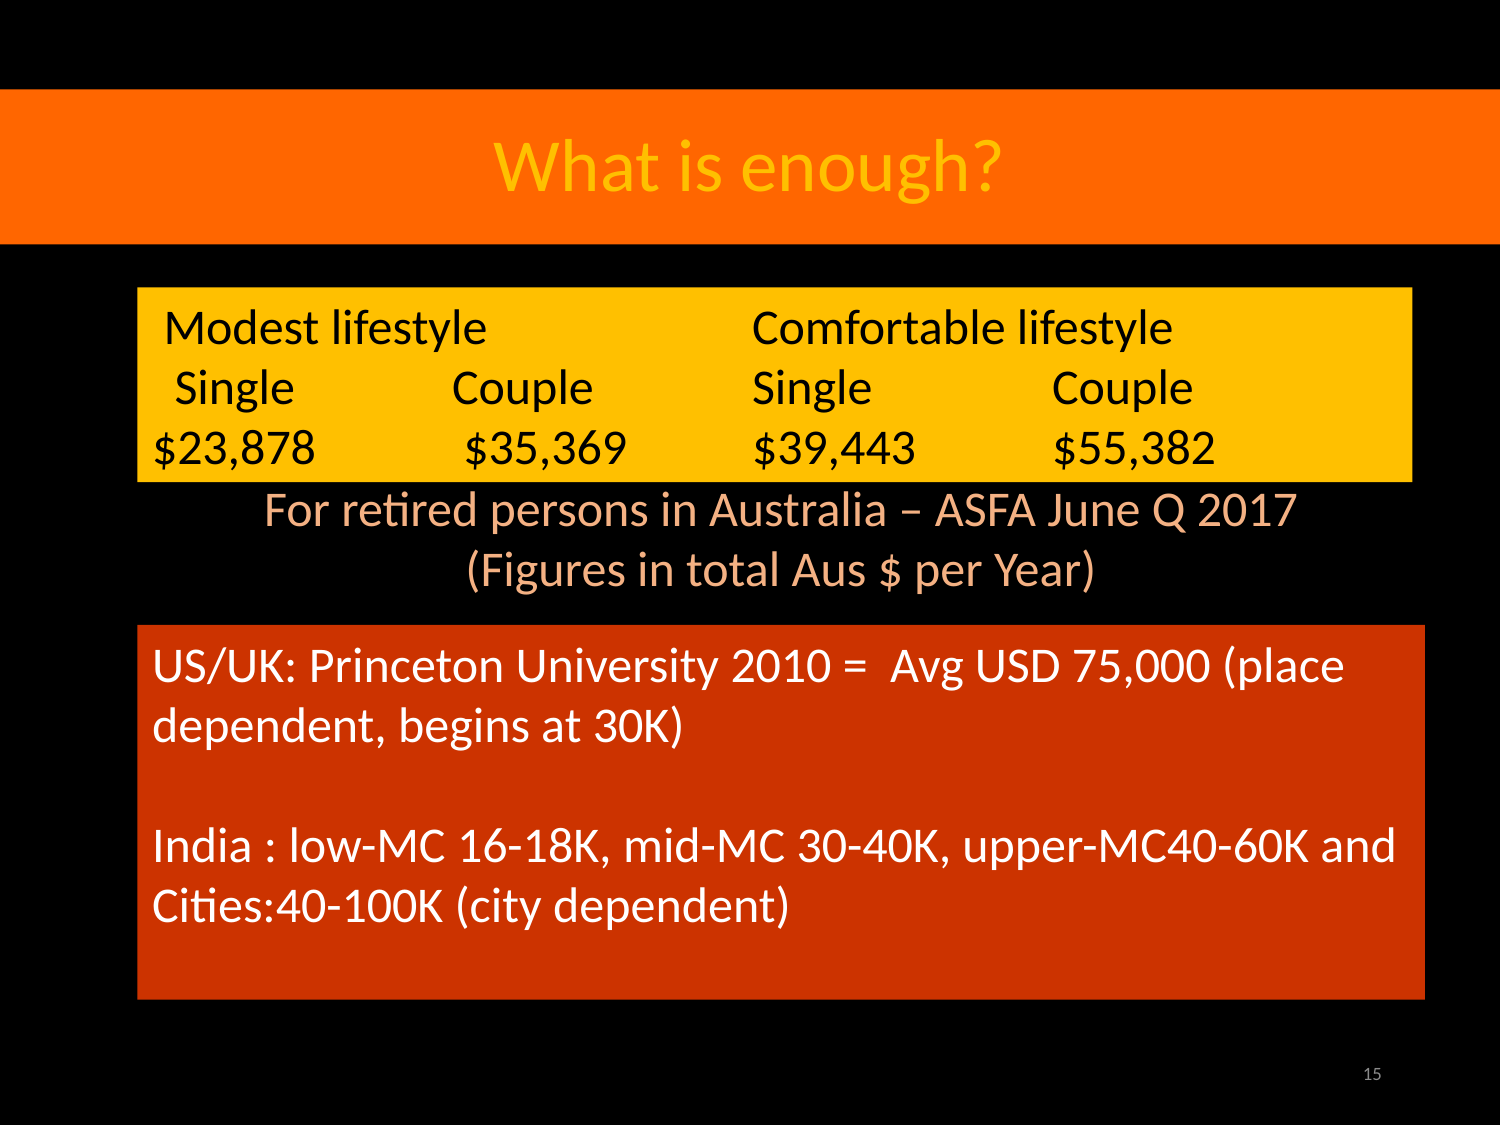

# What is enough?
 Modest lifestyle	 	Comfortable lifestyle
  Single		Couple		Single		Couple
$23,878  	 $35,369	$39,443	$55,382
For retired persons in Australia – ASFA June Q 2017 (Figures in total Aus $ per Year)
US/UK: Princeton University 2010 =  Avg USD 75,000 (place dependent, begins at 30K)

India : low-MC 16-18K, mid-MC 30-40K, upper-MC40-60K and Cities:40-100K (city dependent)
15